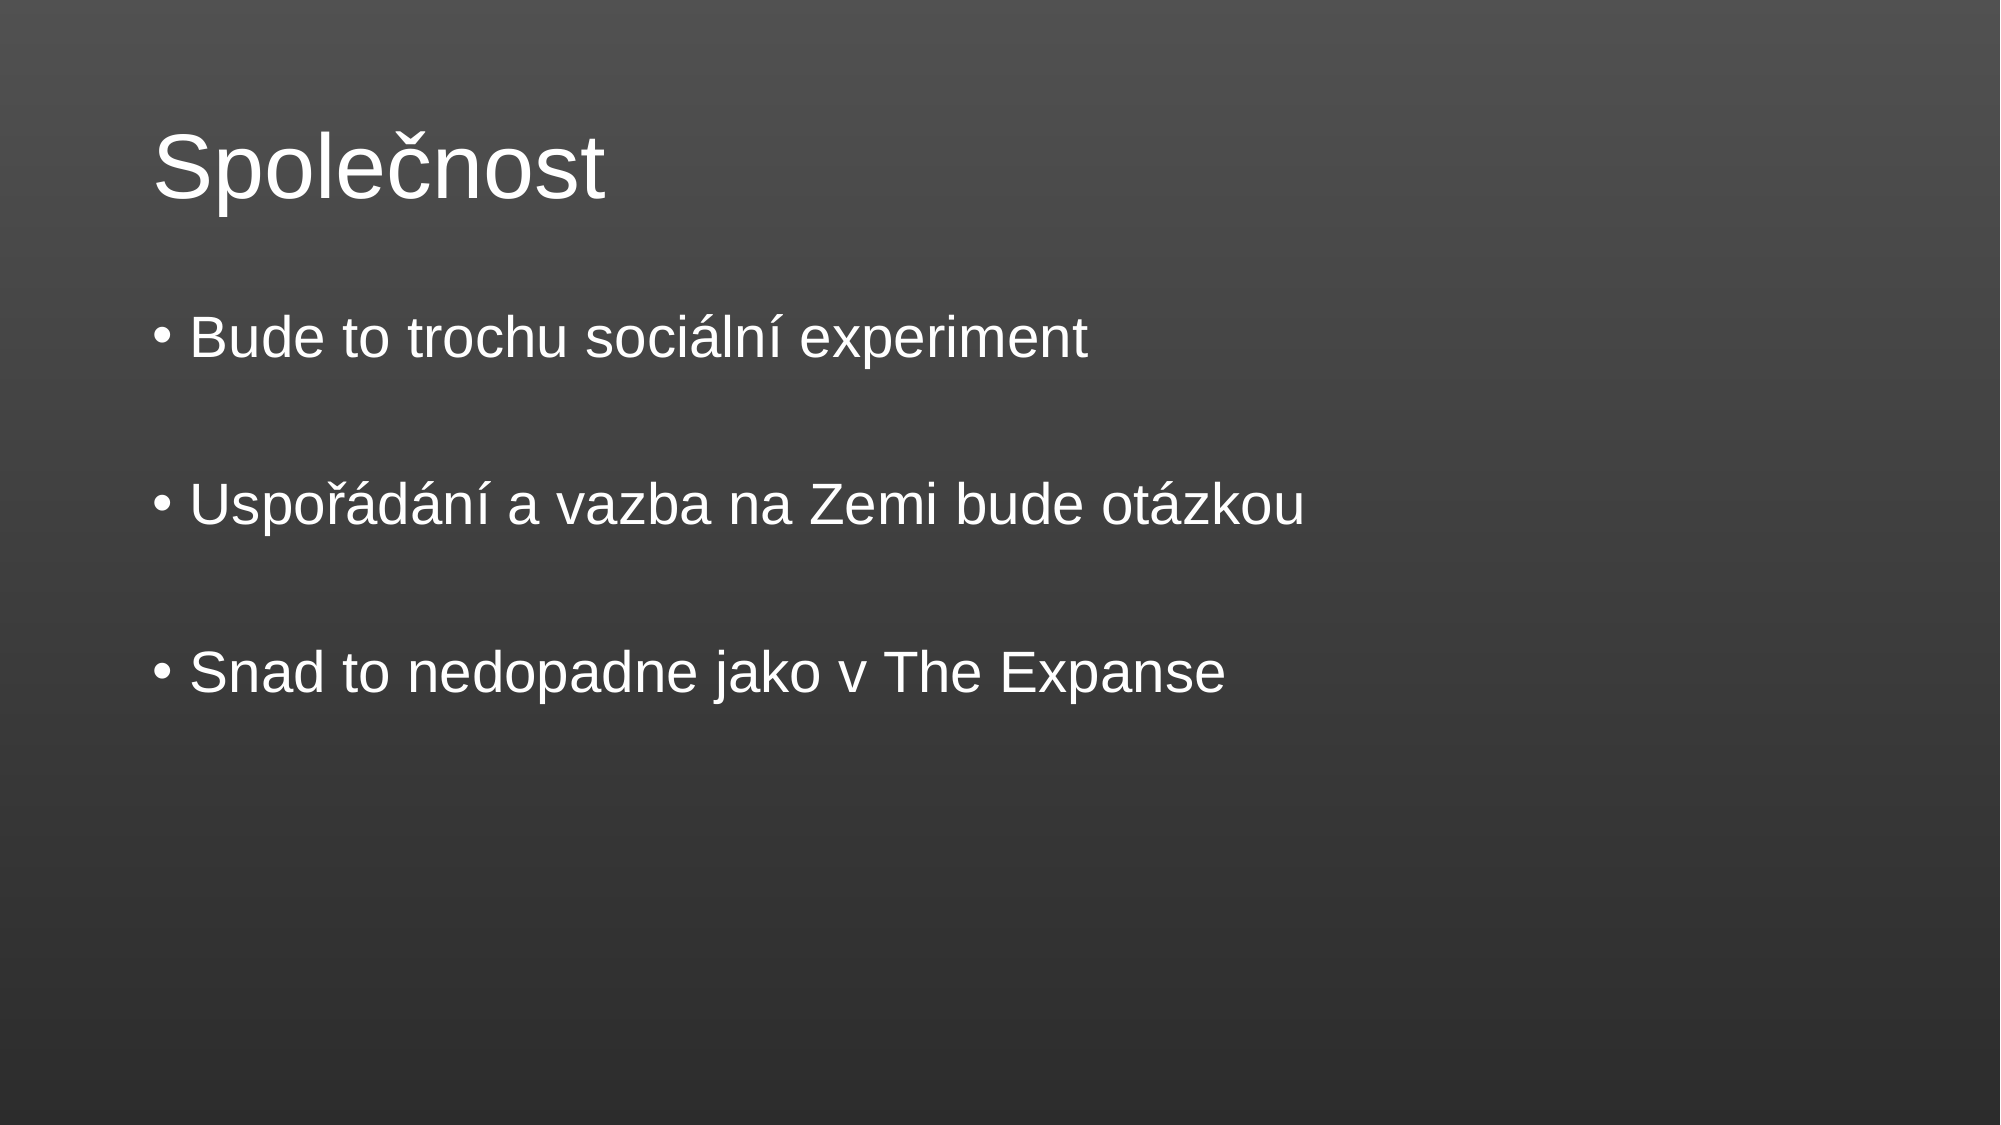

# Společnost
Bude to trochu sociální experiment

Uspořádání a vazba na Zemi bude otázkou

Snad to nedopadne jako v The Expanse